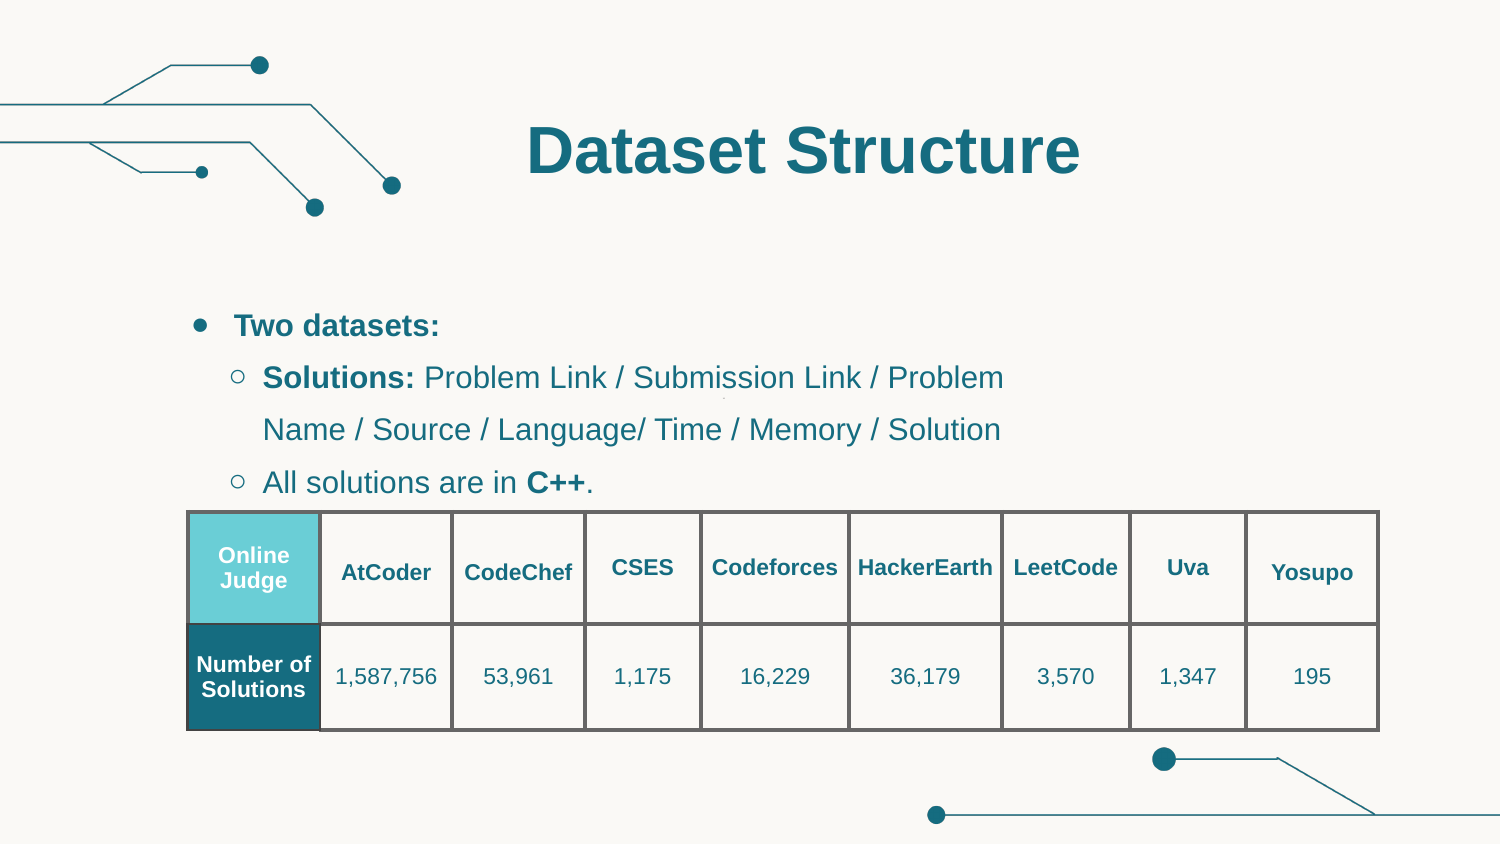

Dataset Structure
 Two datasets:
Solutions: Problem Link / Submission Link / Problem Name / Source / Language/ Time / Memory / Solution
All solutions are in C++.

16
| Online Judge | AtCoder | CodeChef | CSES | Codeforces | HackerEarth | LeetCode | Uva | Yosupo |
| --- | --- | --- | --- | --- | --- | --- | --- | --- |
| Number of Solutions | 1,587,756 | 53,961 | 1,175 | 16,229 | 36,179 | 3,570 | 1,347 | 195 |